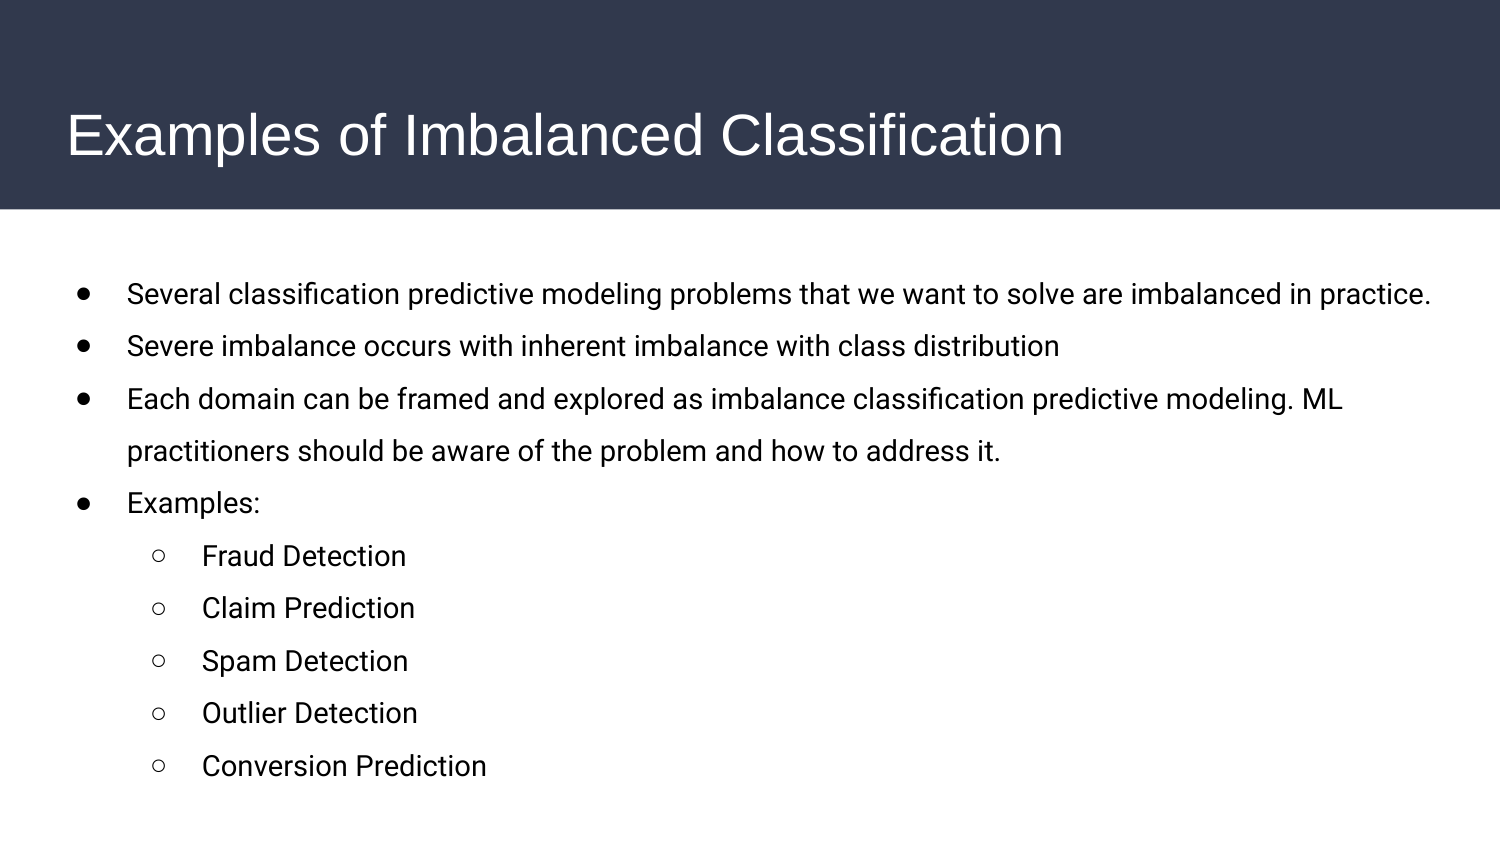

# Examples of Imbalanced Classification
Several classification predictive modeling problems that we want to solve are imbalanced in practice.
Severe imbalance occurs with inherent imbalance with class distribution
Each domain can be framed and explored as imbalance classification predictive modeling. ML practitioners should be aware of the problem and how to address it.
Examples:
Fraud Detection
Claim Prediction
Spam Detection
Outlier Detection
Conversion Prediction